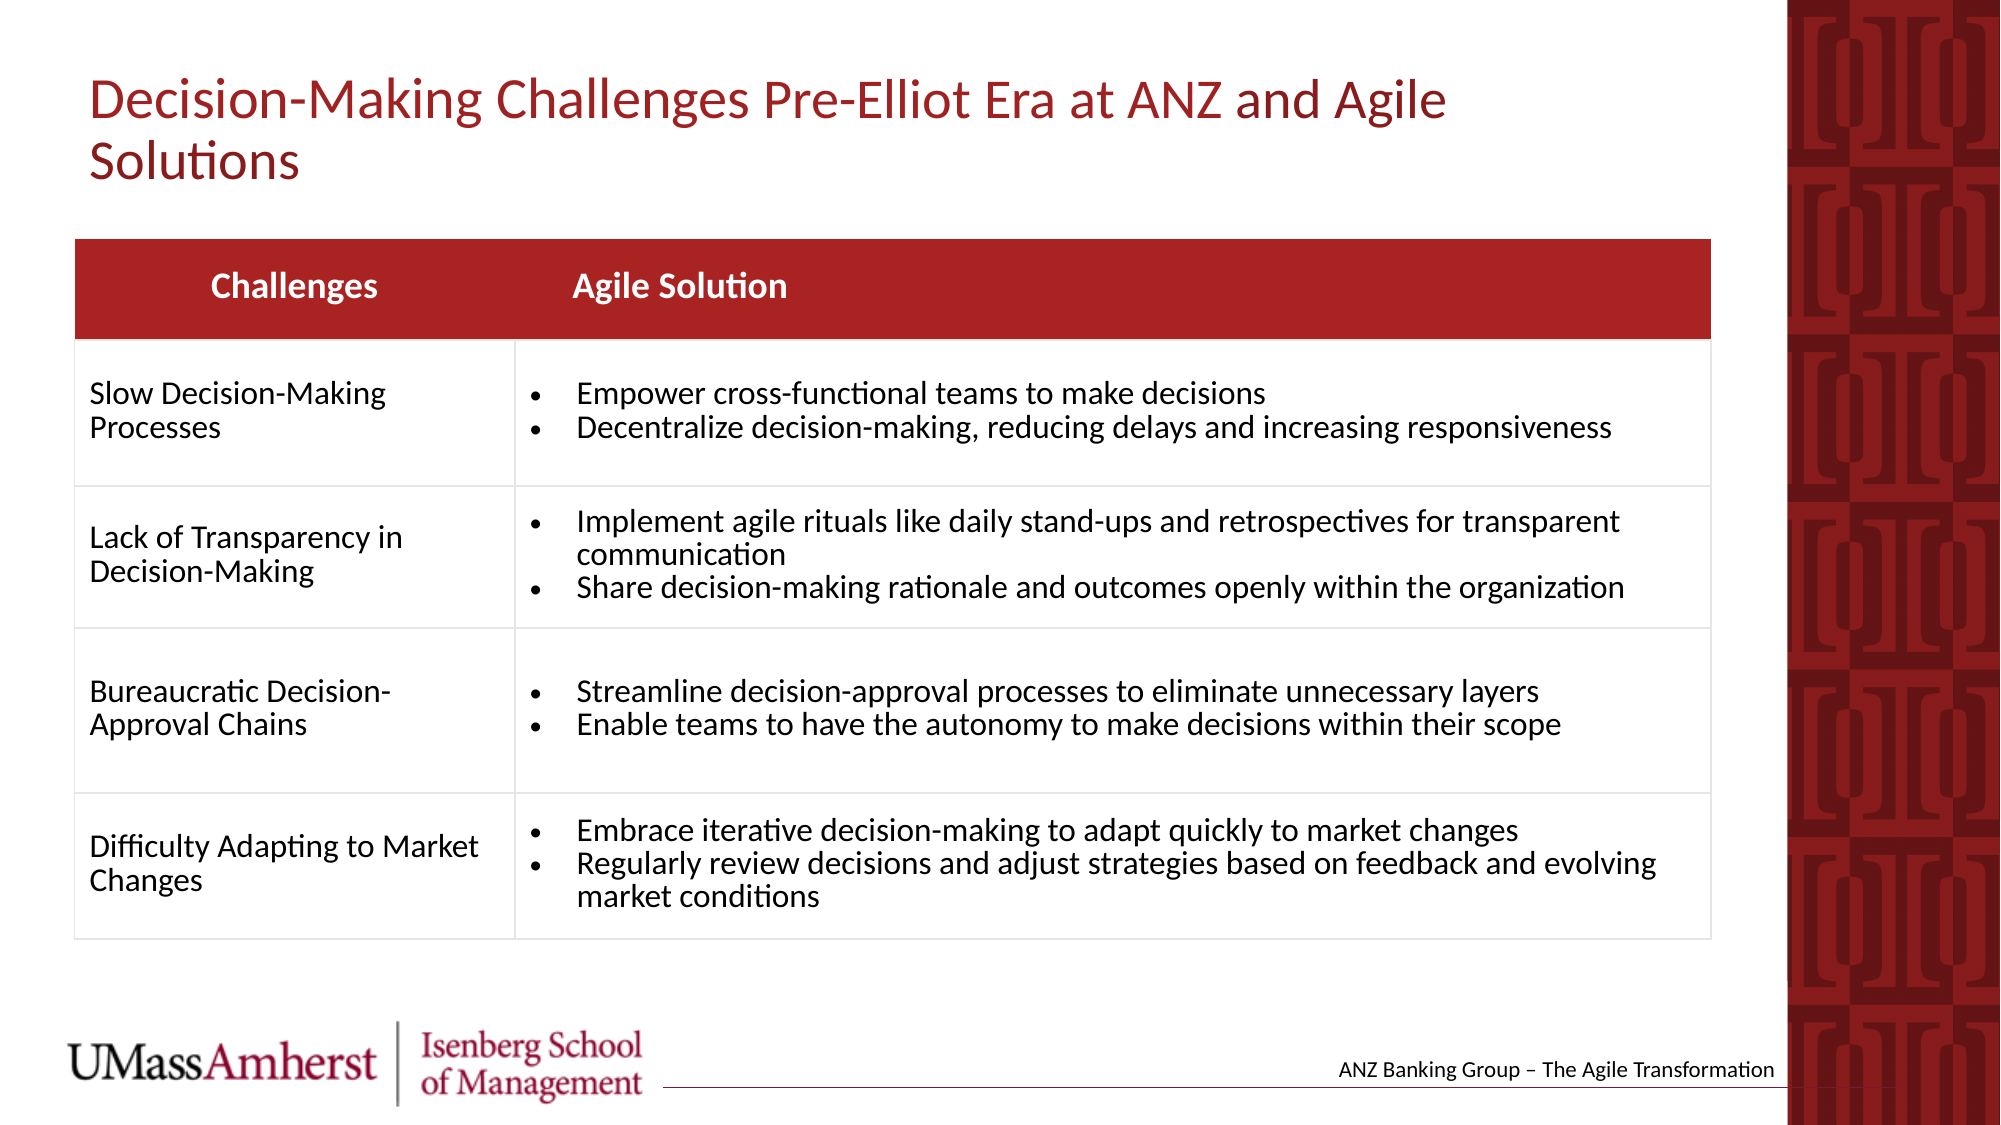

Decision-Making Challenges Pre-Elliot Era at ANZ and Agile Solutions
| Challenges | Agile Solution |
| --- | --- |
| Slow Decision-Making Processes | Empower cross-functional teams to make decisions Decentralize decision-making, reducing delays and increasing responsiveness |
| Lack of Transparency in Decision-Making | Implement agile rituals like daily stand-ups and retrospectives for transparent communication Share decision-making rationale and outcomes openly within the organization |
| Bureaucratic Decision-Approval Chains | Streamline decision-approval processes to eliminate unnecessary layers Enable teams to have the autonomy to make decisions within their scope |
| Difficulty Adapting to Market Changes | Embrace iterative decision-making to adapt quickly to market changes Regularly review decisions and adjust strategies based on feedback and evolving market conditions |